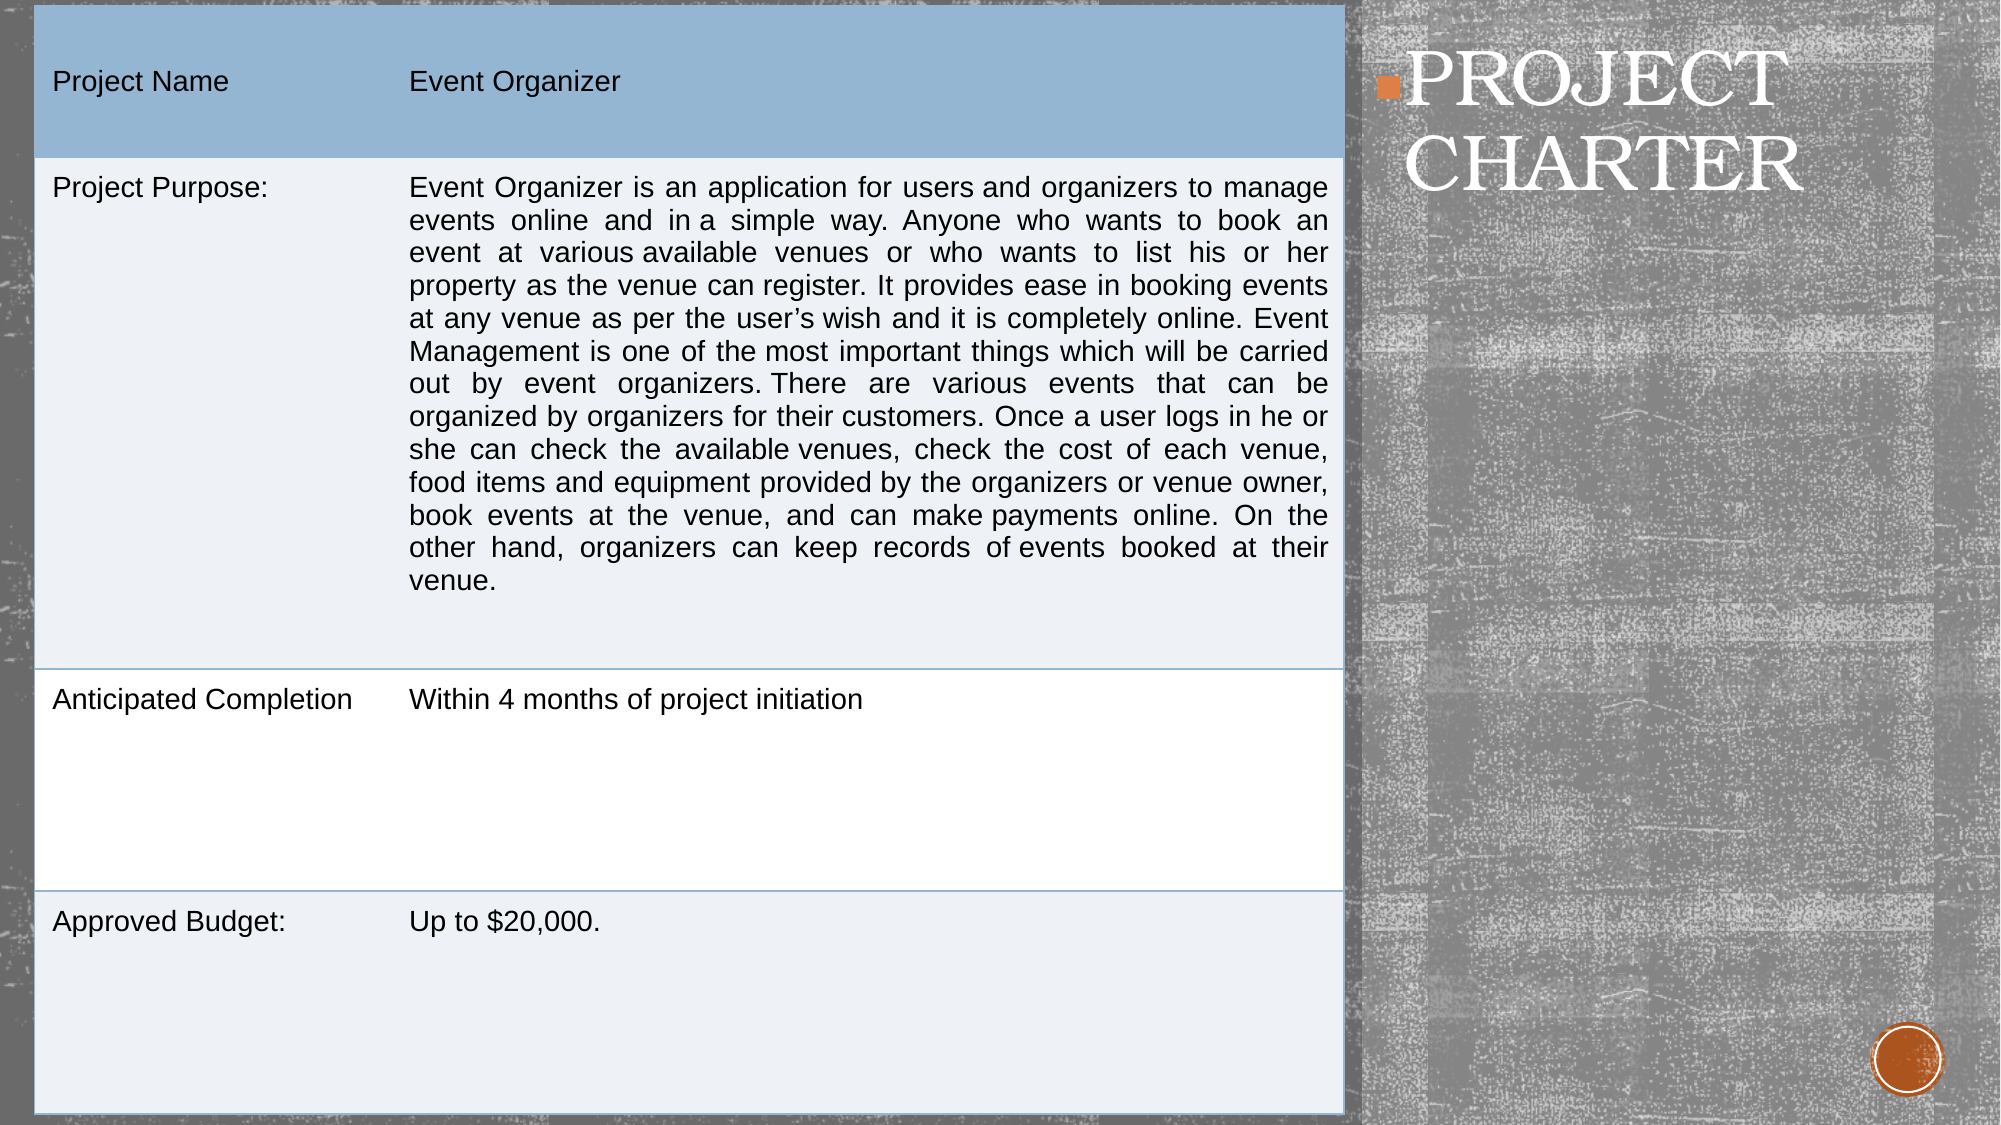

| Project Name | Event Organizer |
| --- | --- |
| Project Purpose: | Event Organizer is an application for users and organizers to manage events online and in a simple way. Anyone who wants to book an event at various available venues or who wants to list his or her property as the venue can register. It provides ease in booking events at any venue as per the user’s wish and it is completely online. Event Management is one of the most important things which will be carried out by event organizers. There are various events that can be organized by organizers for their customers. Once a user logs in he or she can check the available venues, check the cost of each venue, food items and equipment provided by the organizers or venue owner, book events at the venue, and can make payments online. On the other hand, organizers can keep records of events booked at their venue. |
| Anticipated Completion | Within 4 months of project initiation |
| Approved Budget: | Up to $20,000. |
PROJECT CHARTER